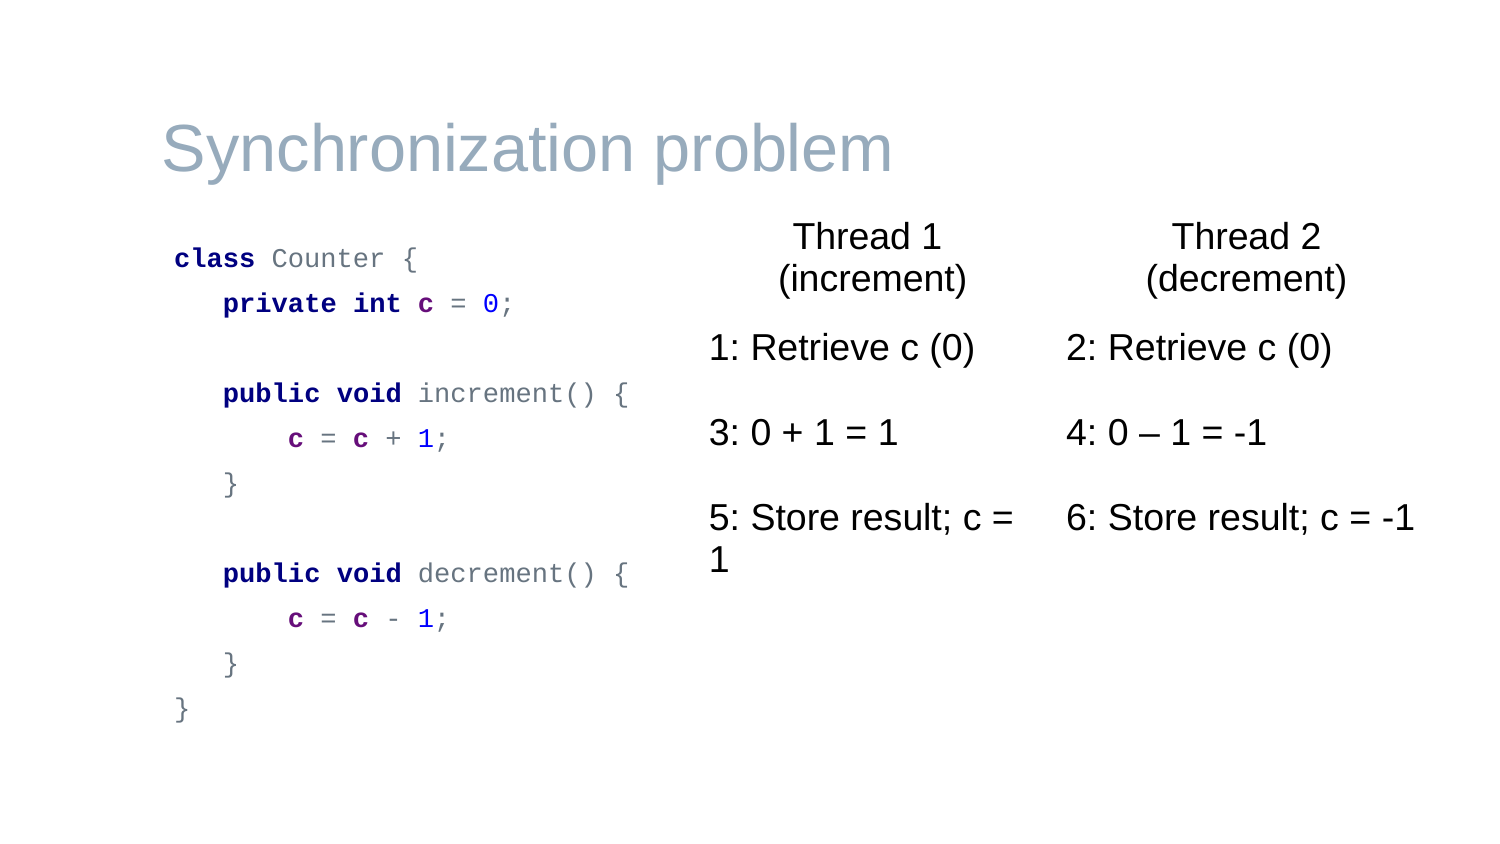

# Synchronization problem
| Thread 1 (increment) | Thread 2 (decrement) |
| --- | --- |
| 1: Retrieve c (0) | 2: Retrieve c (0) |
| 3: 0 + 1 = 1 | 4: 0 – 1 = -1 |
| 5: Store result; c = 1 | 6: Store result; c = -1 |
class Counter {
   private int c = 0;

   public void increment() {
       c = c + 1;
   }

   public void decrement() {
       c = c - 1;
   }
}